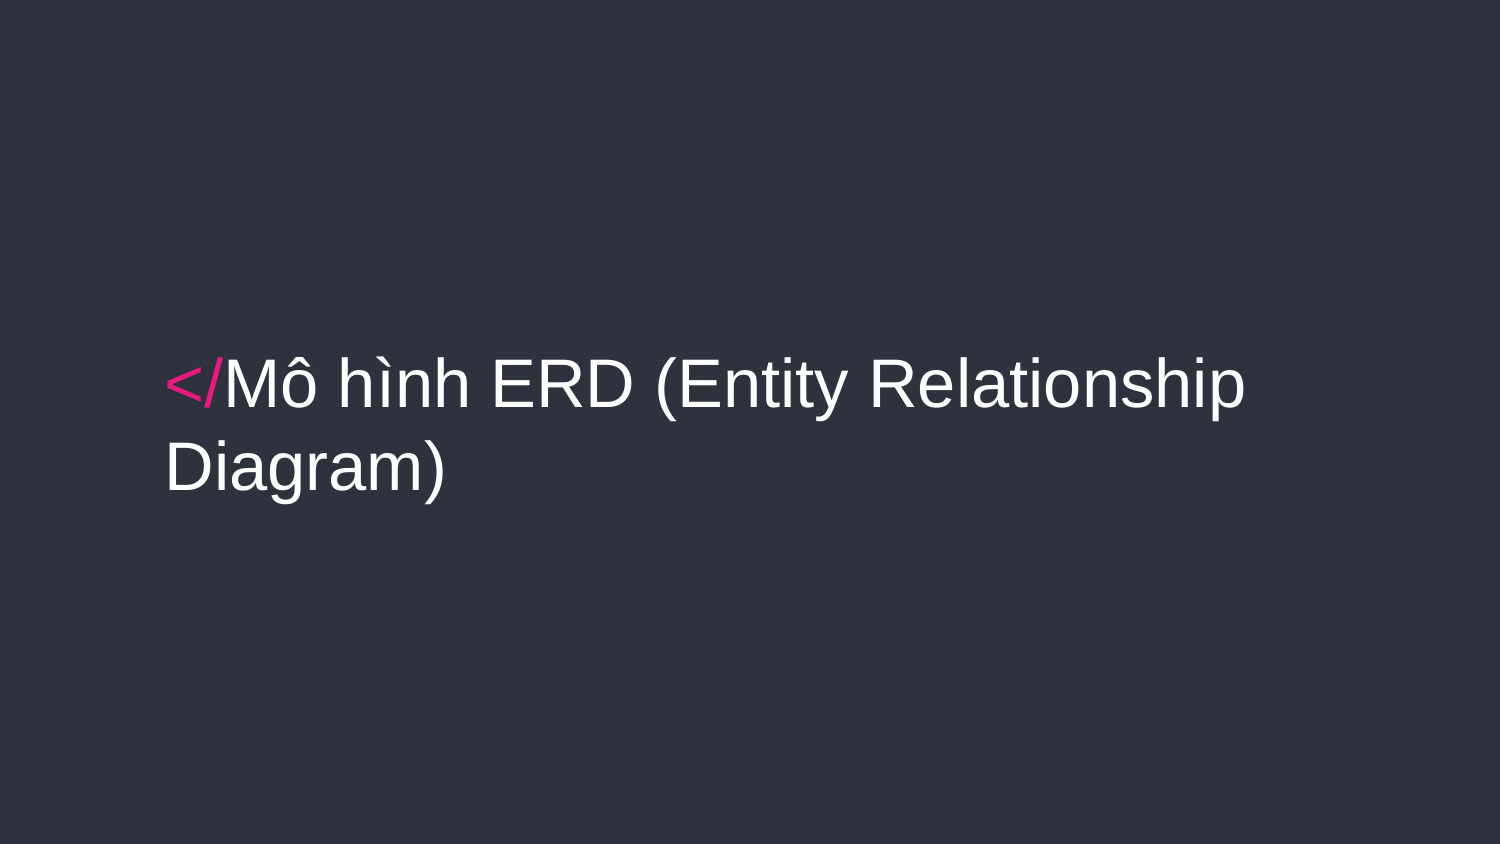

# </Mô hình ERD (Entity Relationship Diagram)